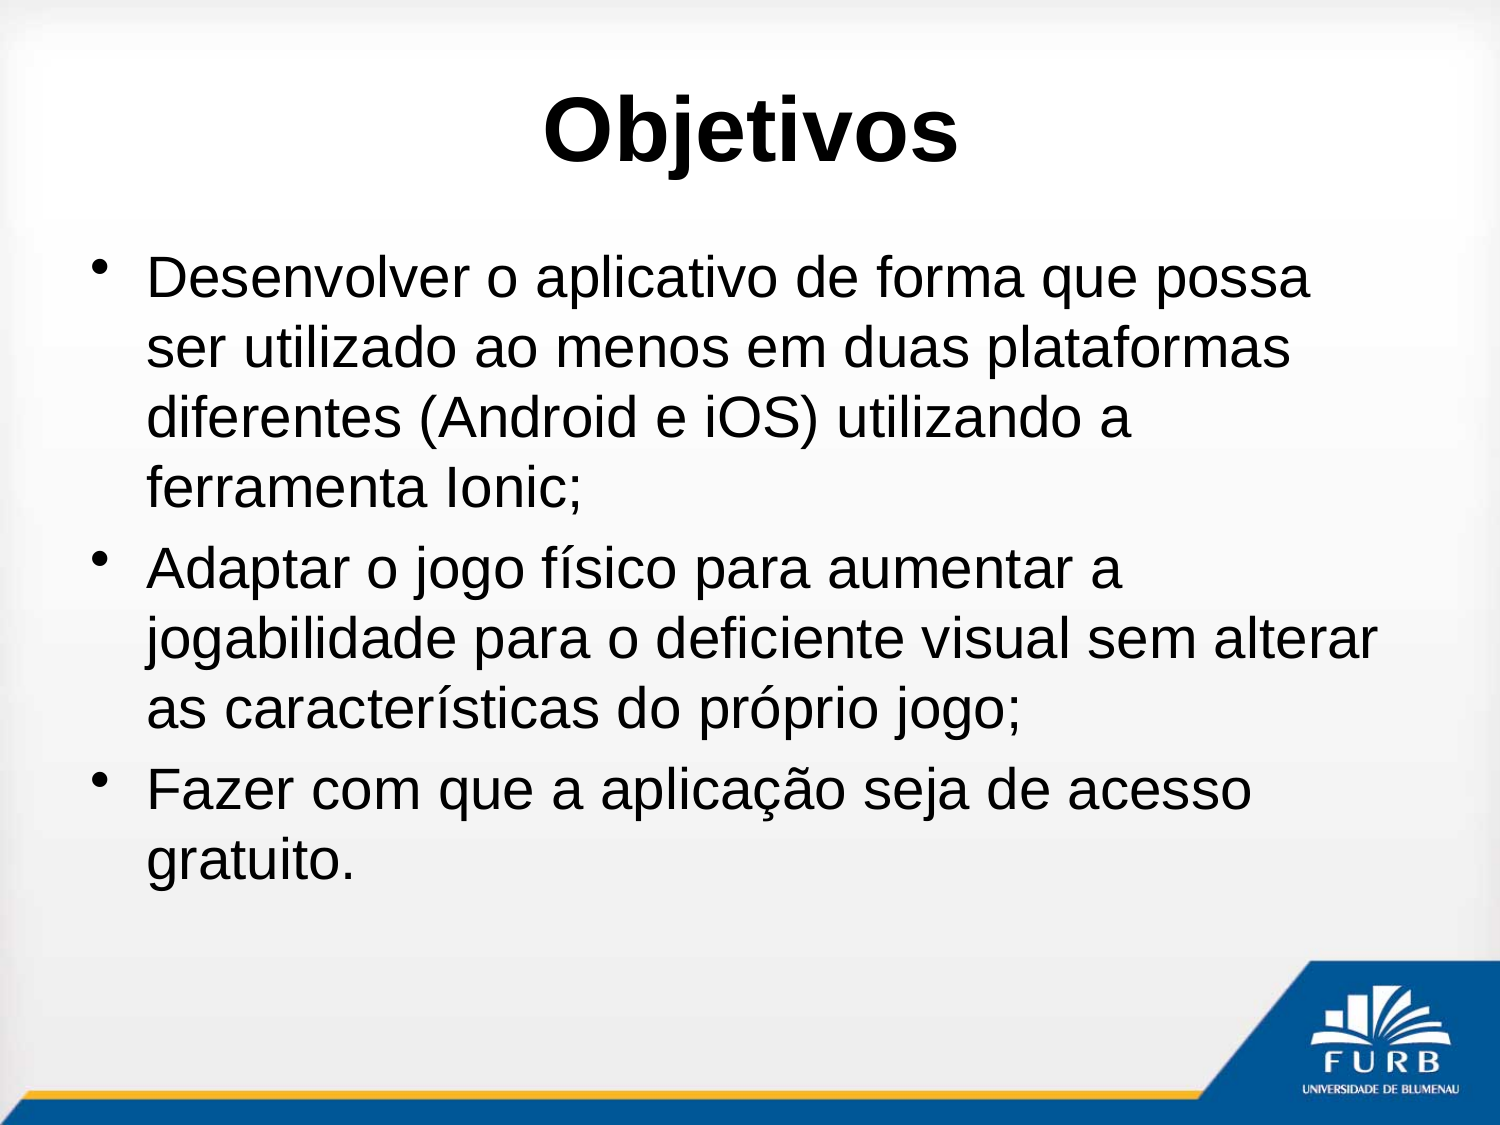

# Objetivos
Desenvolver o aplicativo de forma que possa ser utilizado ao menos em duas plataformas diferentes (Android e iOS) utilizando a ferramenta Ionic;
Adaptar o jogo físico para aumentar a jogabilidade para o deficiente visual sem alterar as características do próprio jogo;
Fazer com que a aplicação seja de acesso gratuito.